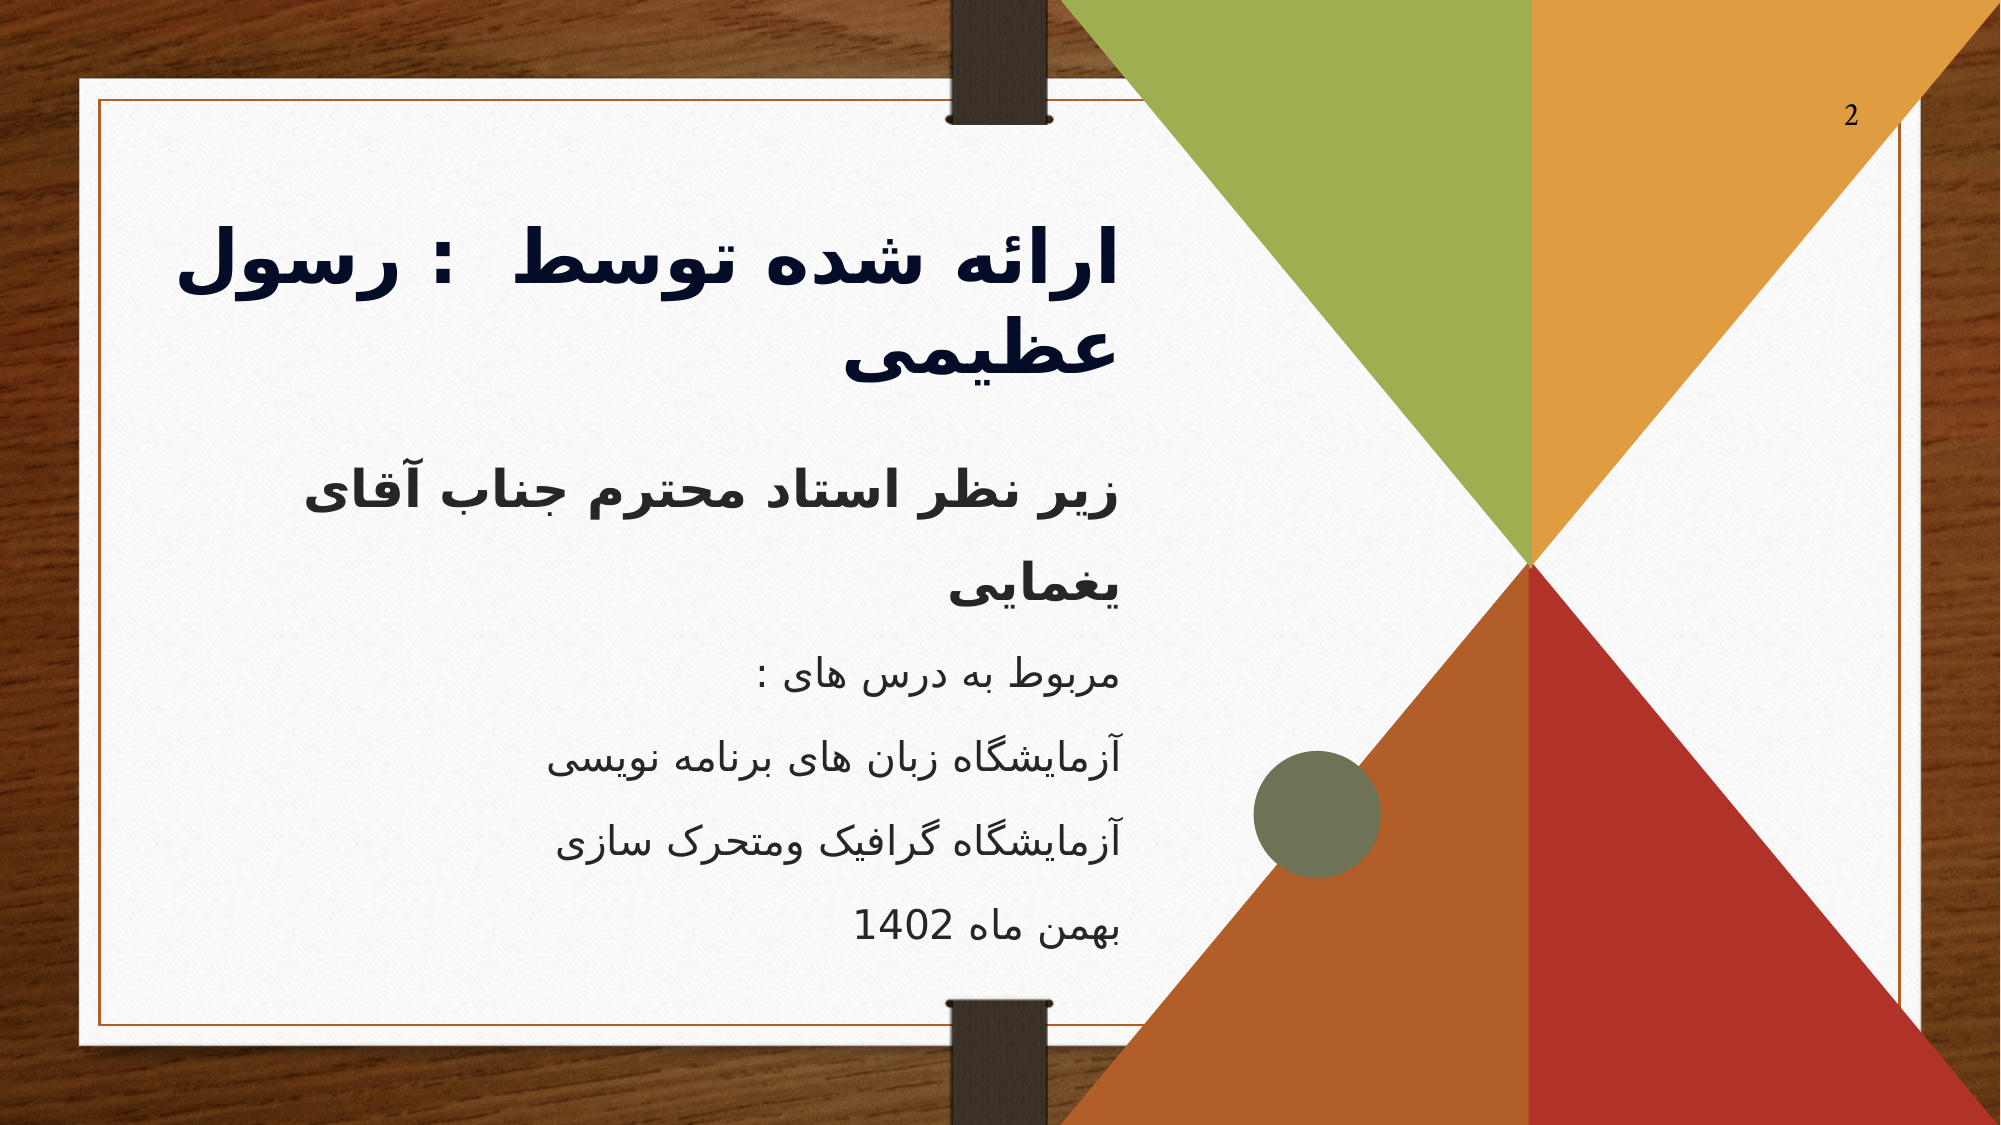

2
# ارائه شده توسط  : رسول عظیمی
زیر نظر استاد محترم جناب آقای یغمایی
مربوط به درس های :
آزمایشگاه زبان های برنامه نویسی
آزمایشگاه گرافیک ومتحرک سازی
بهمن ماه 1402